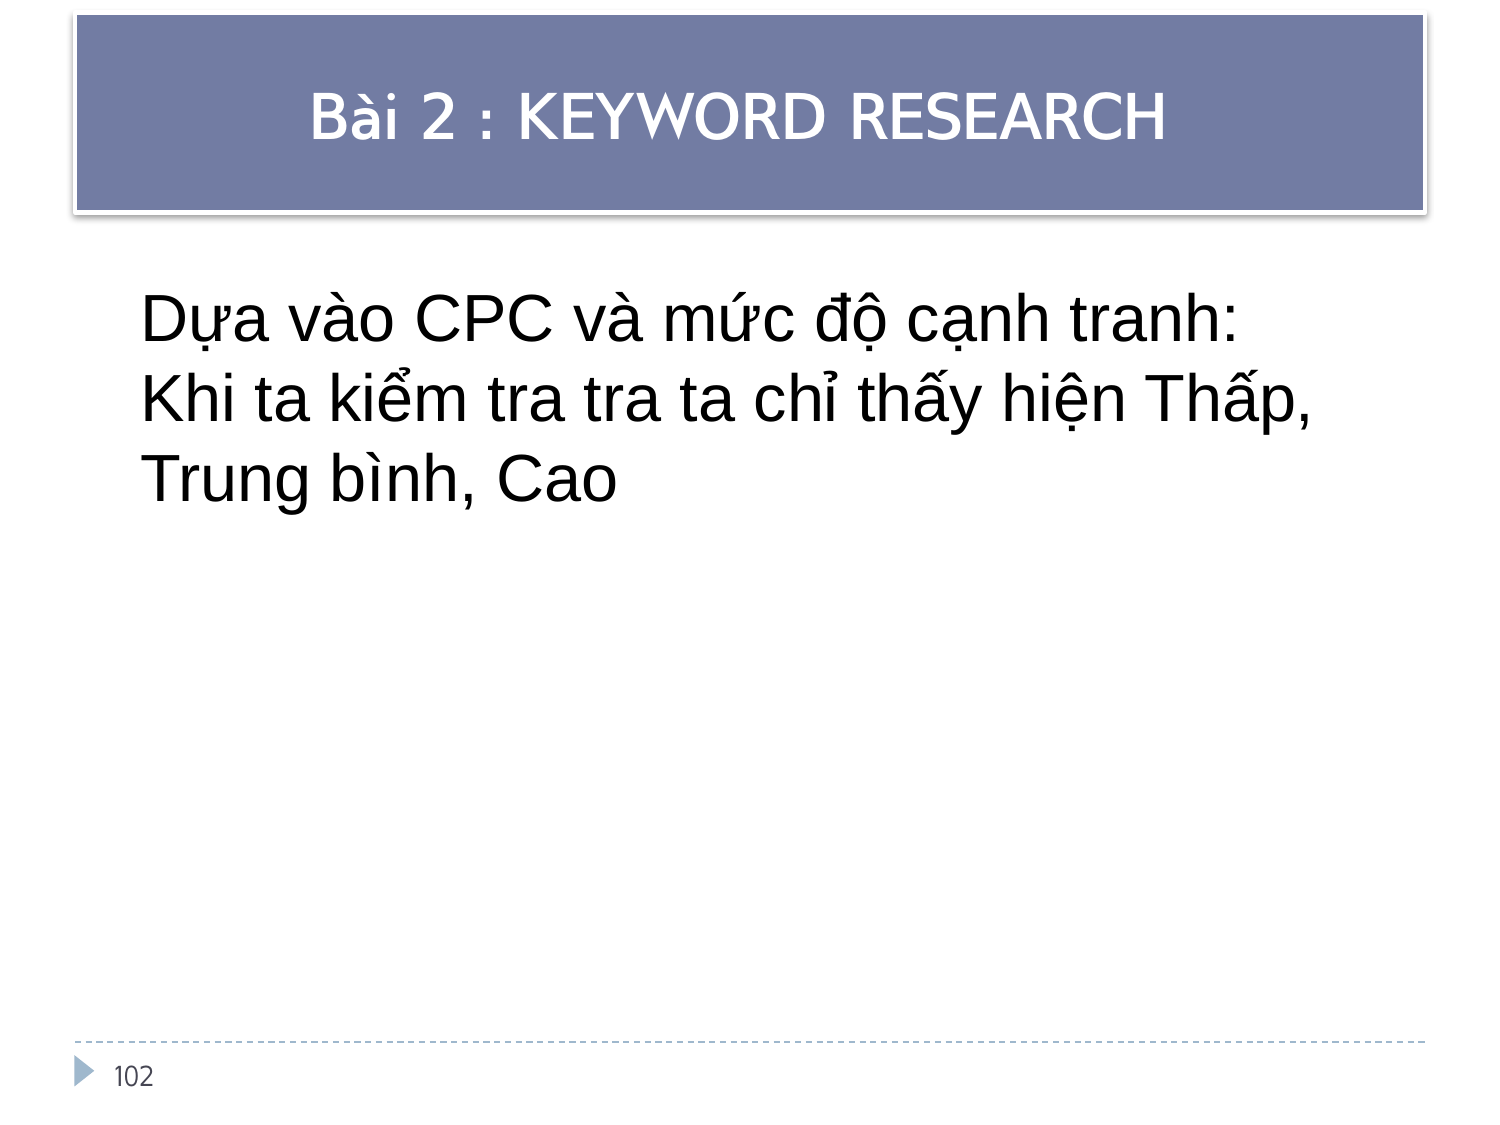

# Bài 2 : KEYWORD RESEARCH
Dựa vào CPC và mức độ cạnh tranh:
Khi ta kiểm tra tra ta chỉ thấy hiện Thấp, Trung bình, Cao
102